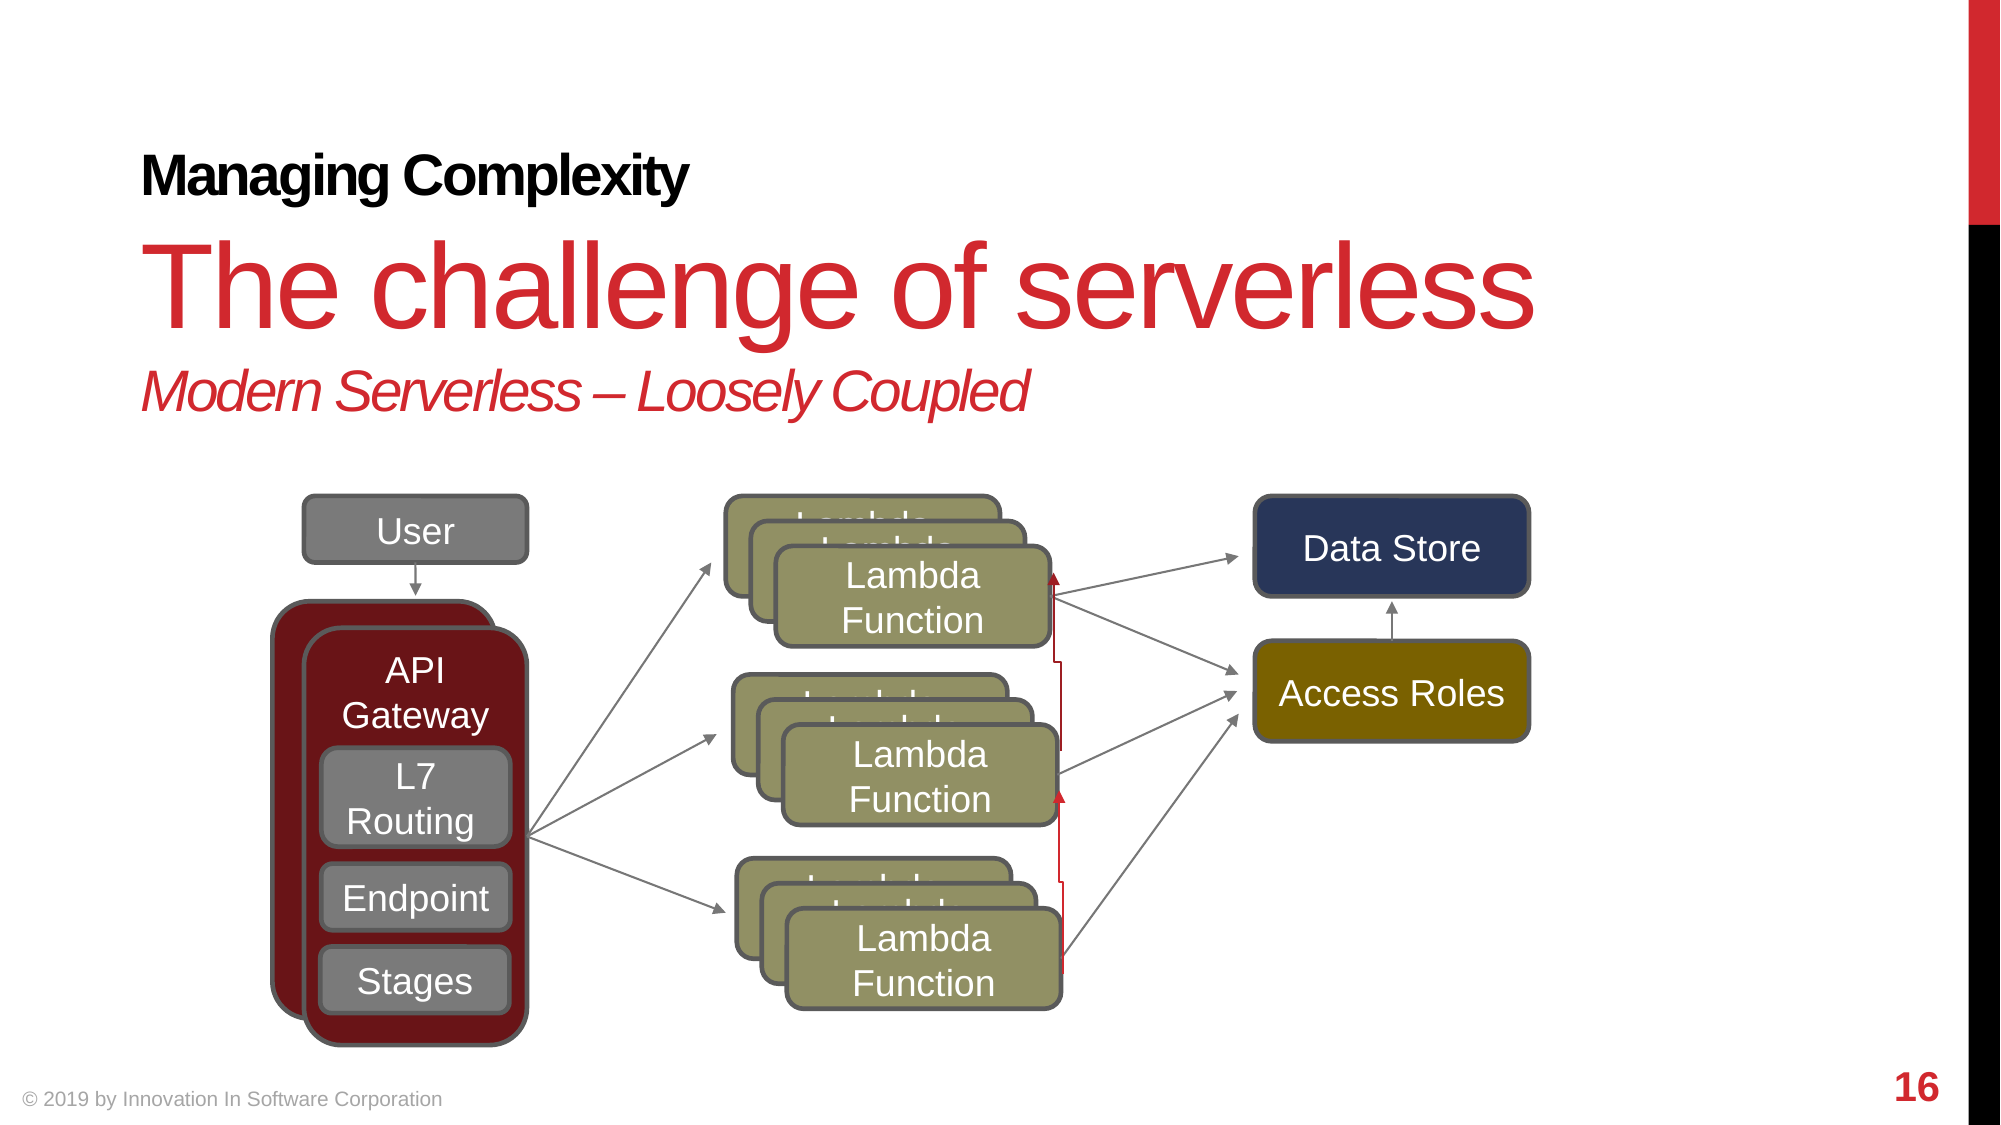

Managing Complexity
The challenge of serverless
Modern Serverless – Loosely Coupled
User
Lambda Function
Data Store
Lambda Function
Lambda Function
API Gateway
API Gateway
Access Roles
Lambda Function
Lambda Function
Lambda Function
L7 Routing
Lambda Function
Endpoint
Lambda Function
Lambda Function
Stages
16
© 2019 by Innovation In Software Corporation